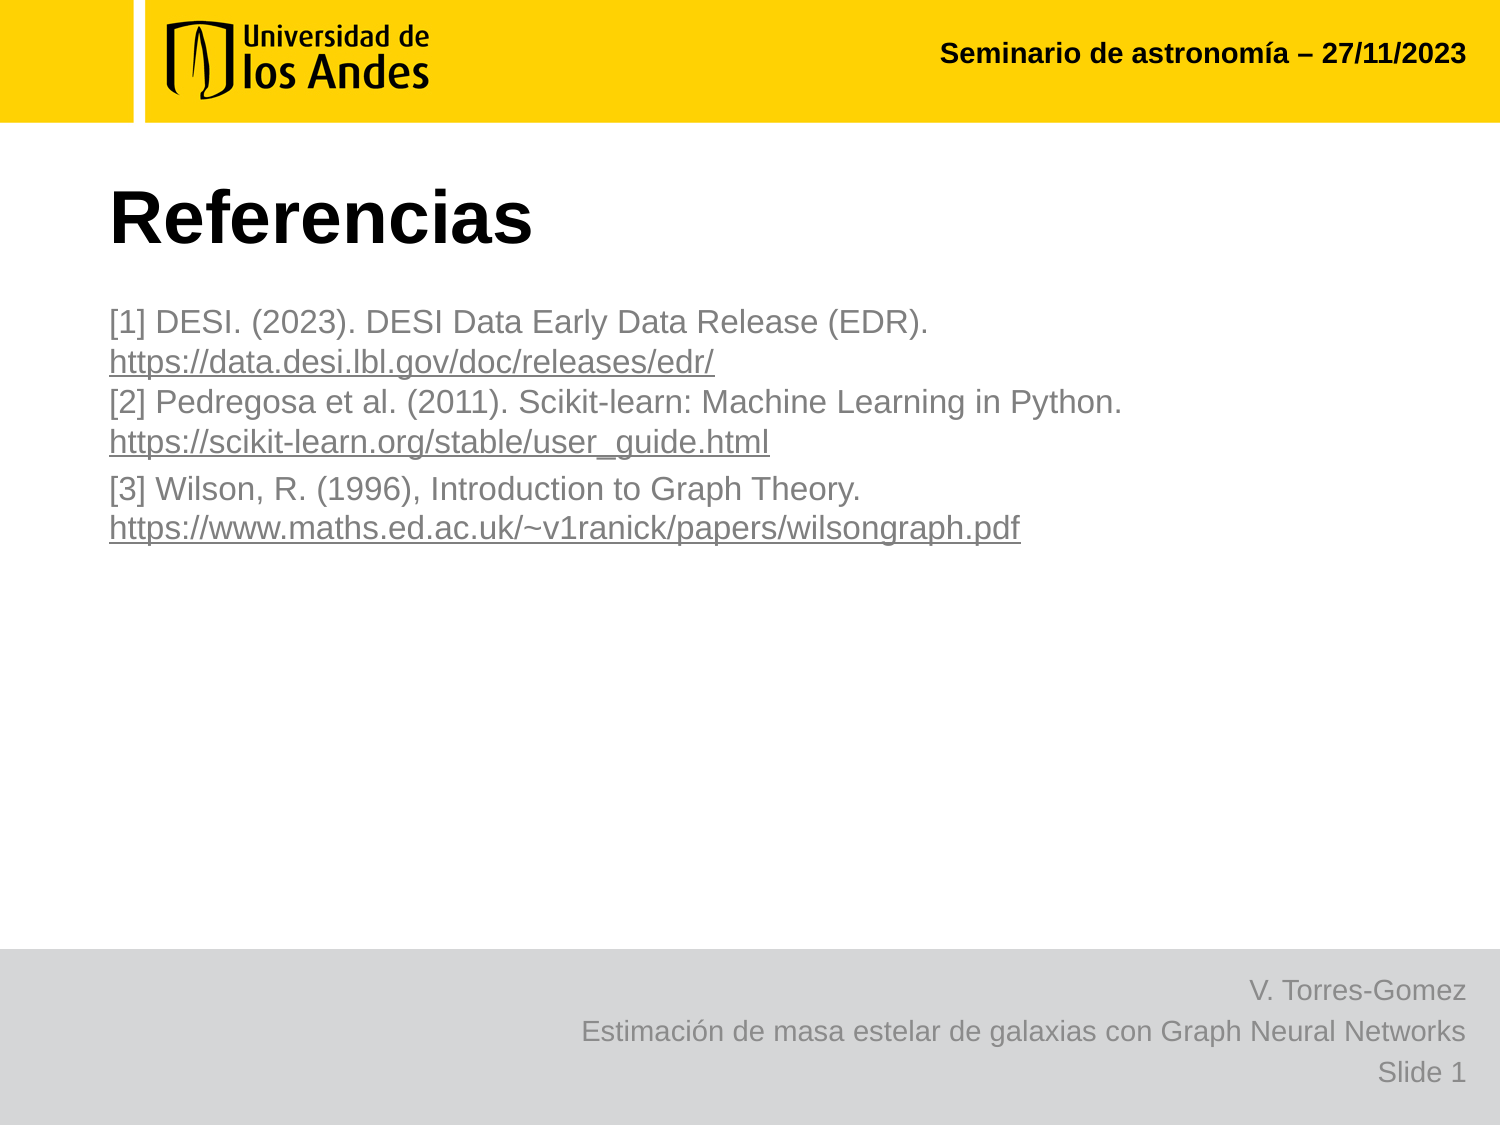

# Seminario de astronomía – 27/11/2023
Referencias
[1] DESI. (2023). DESI Data Early Data Release (EDR). https://data.desi.lbl.gov/doc/releases/edr/
[2] Pedregosa et al. (2011). Scikit-learn: Machine Learning in Python. https://scikit-learn.org/stable/user_guide.html
[3] Wilson, R. (1996), Introduction to Graph Theory. https://www.maths.ed.ac.uk/~v1ranick/papers/wilsongraph.pdf
V. Torres-Gomez
Estimación de masa estelar de galaxias con Graph Neural Networks
Slide 1